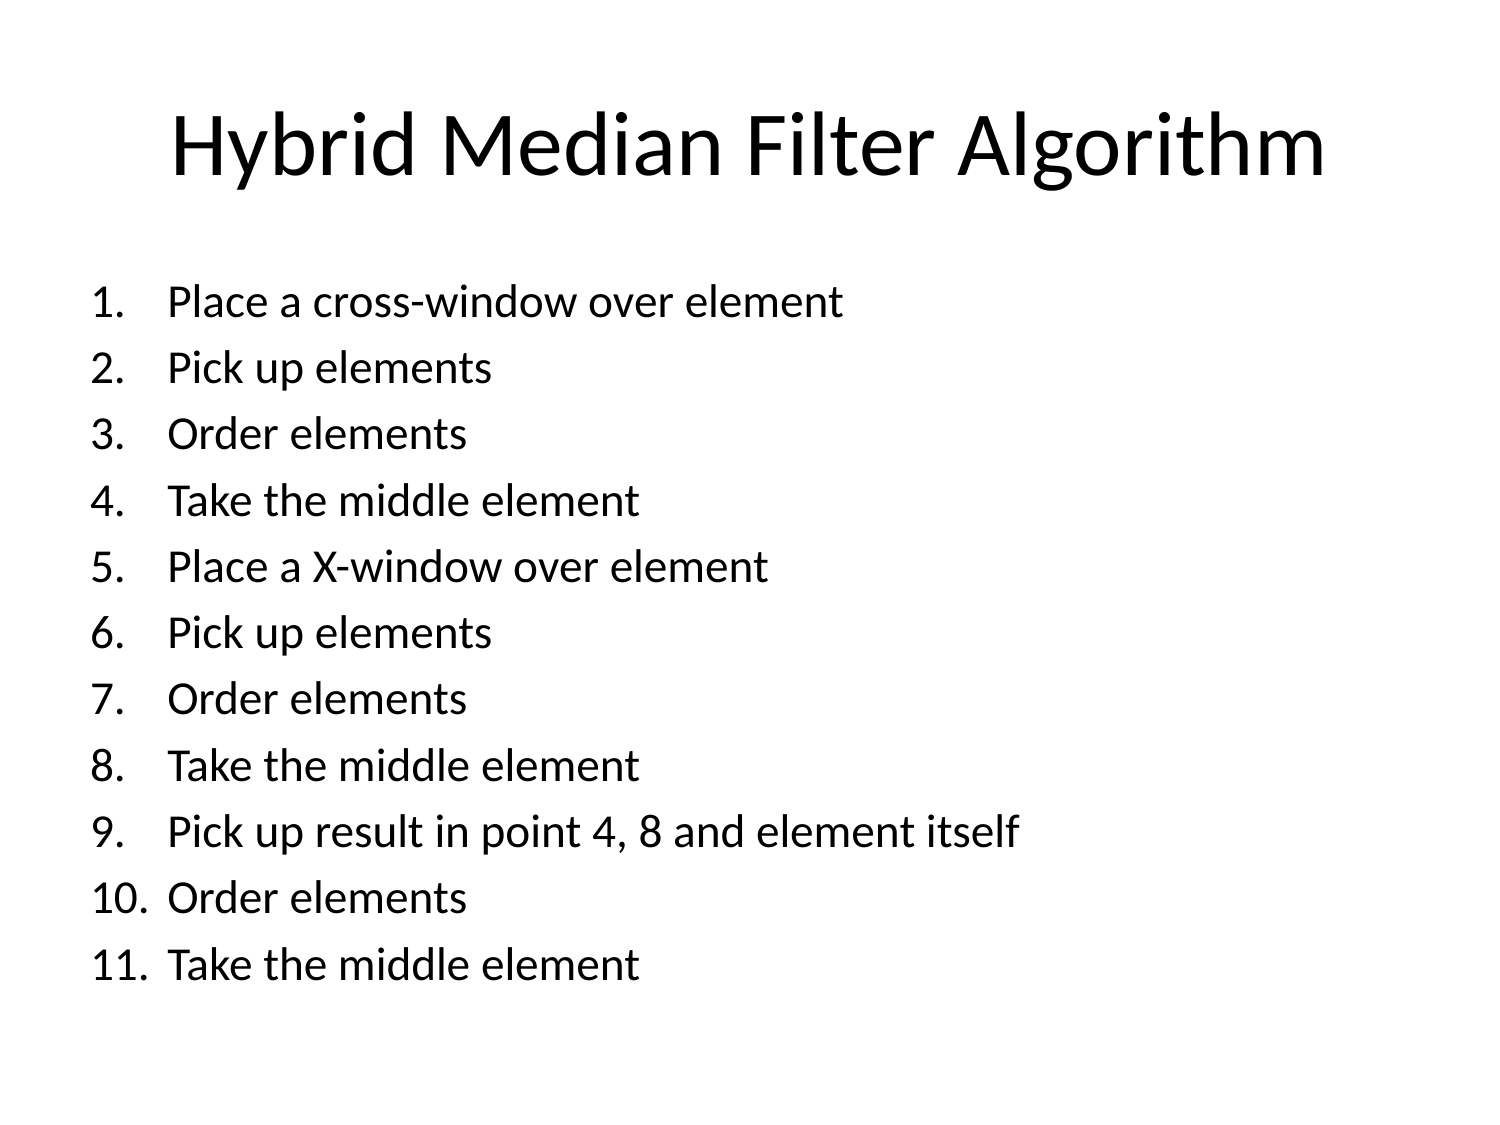

# Hybrid Median Filter Algorithm
Place a cross-window over element
Pick up elements
Order elements
Take the middle element
Place a X-window over element
Pick up elements
Order elements
Take the middle element
Pick up result in point 4, 8 and element itself
Order elements
Take the middle element